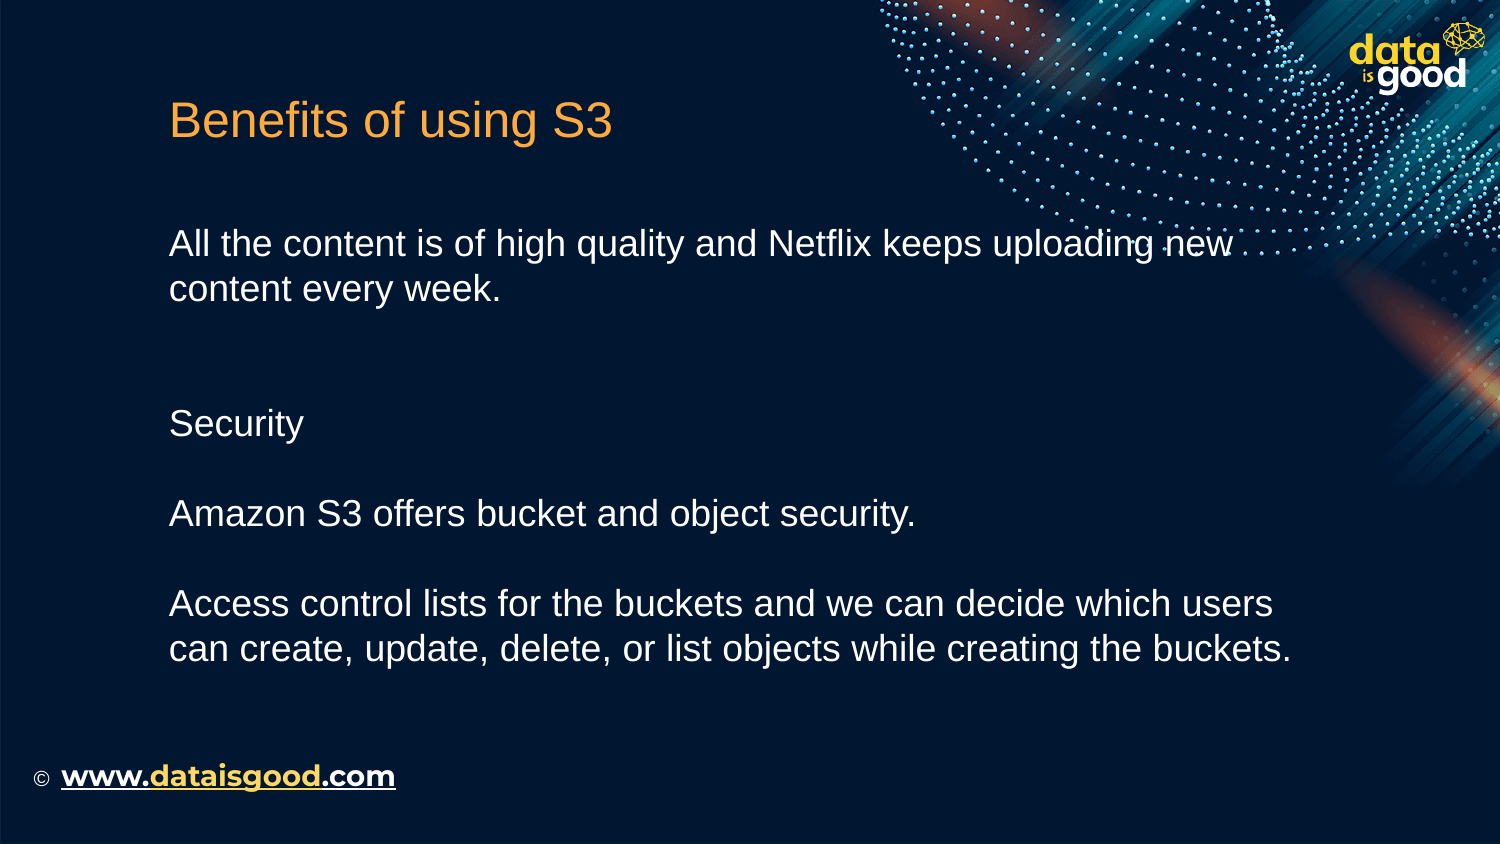

# Benefits of using S3
All the content is of high quality and Netflix keeps uploading new content every week.

Security

Amazon S3 offers bucket and object security.

Access control lists for the buckets and we can decide which users can create, update, delete, or list objects while creating the buckets.